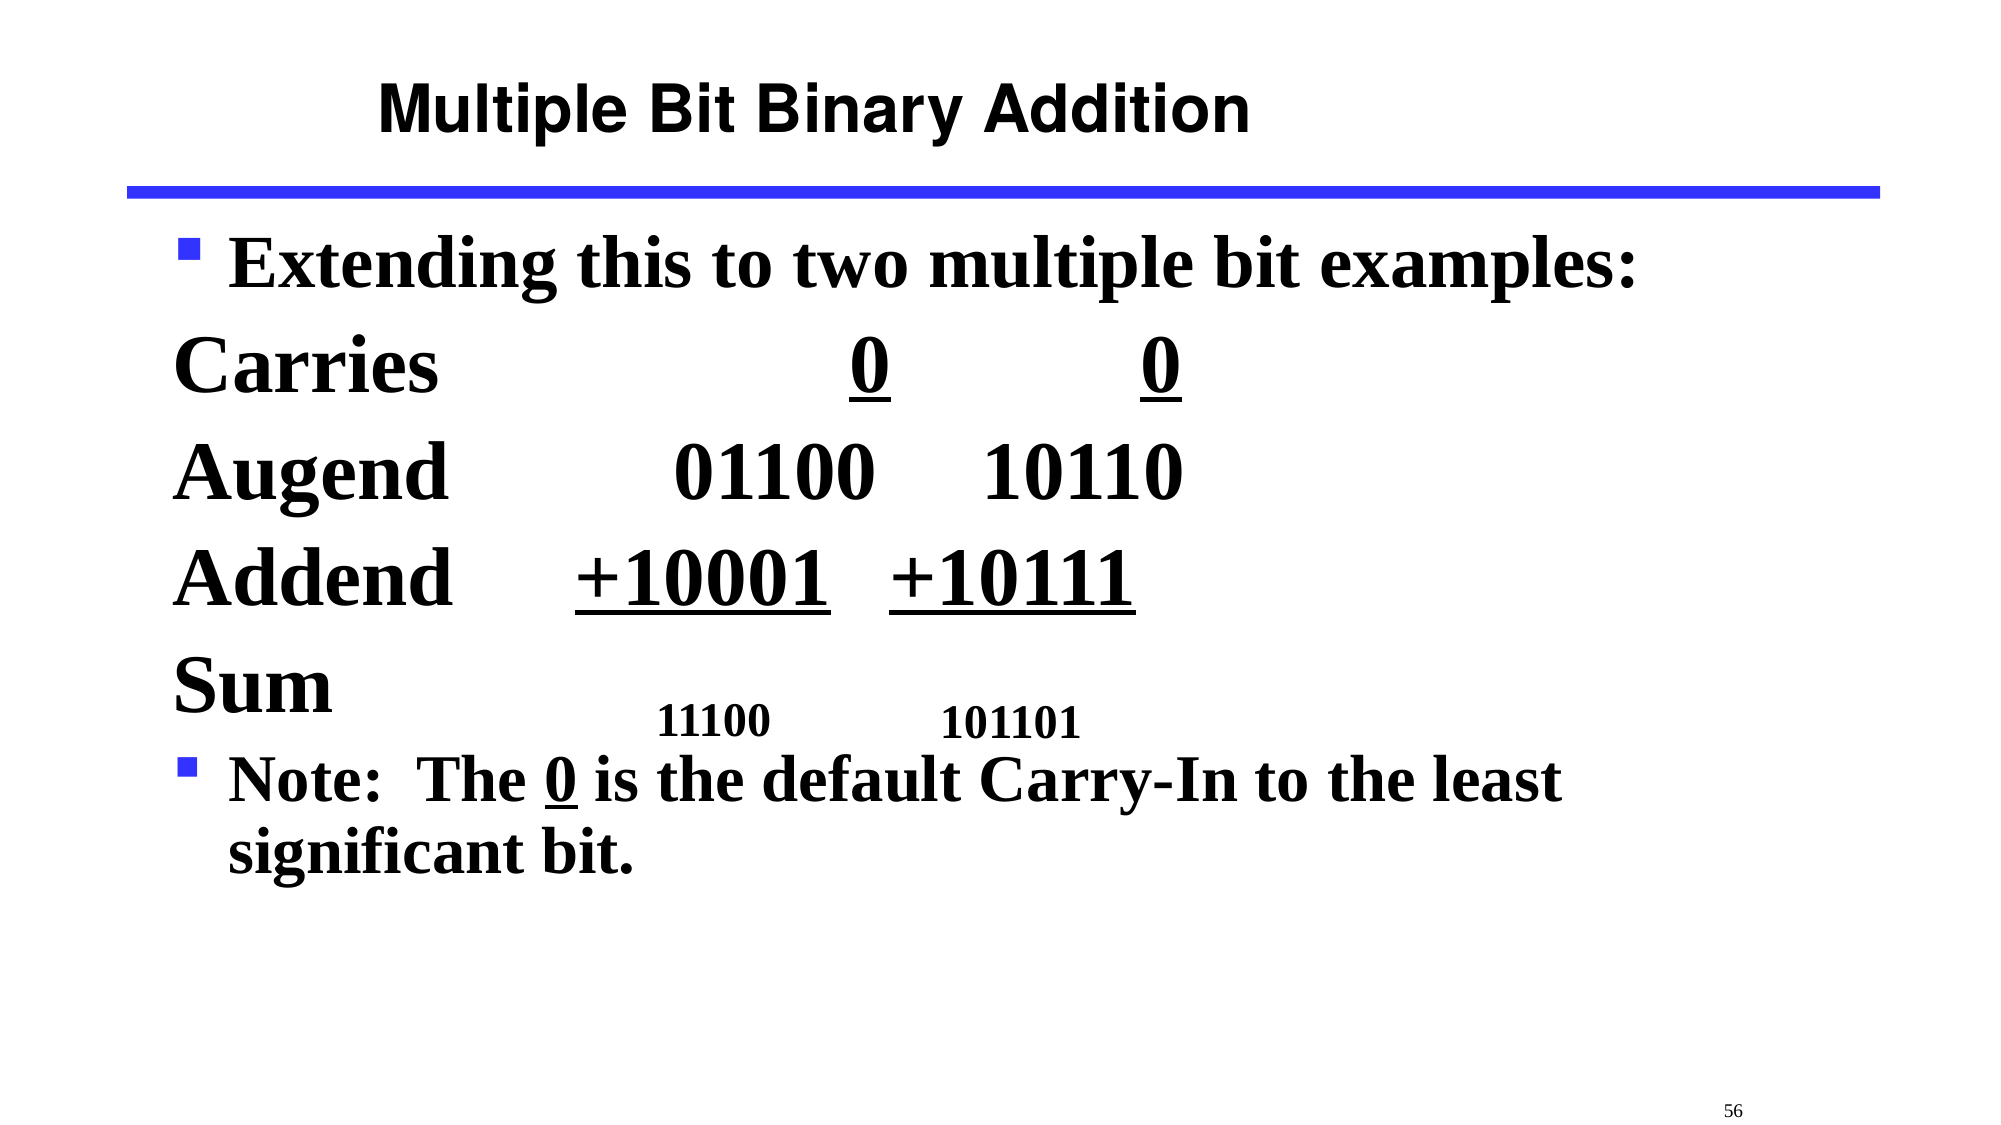

# Multiple Bit Binary Addition
Extending this to two multiple bit examples:
Carries		 	 0            0
Augend	       01100     10110
Addend      +10001   +10111
Sum
Note:  The 0 is the default Carry-In to the least significant bit.
   11100
   101101
                           56